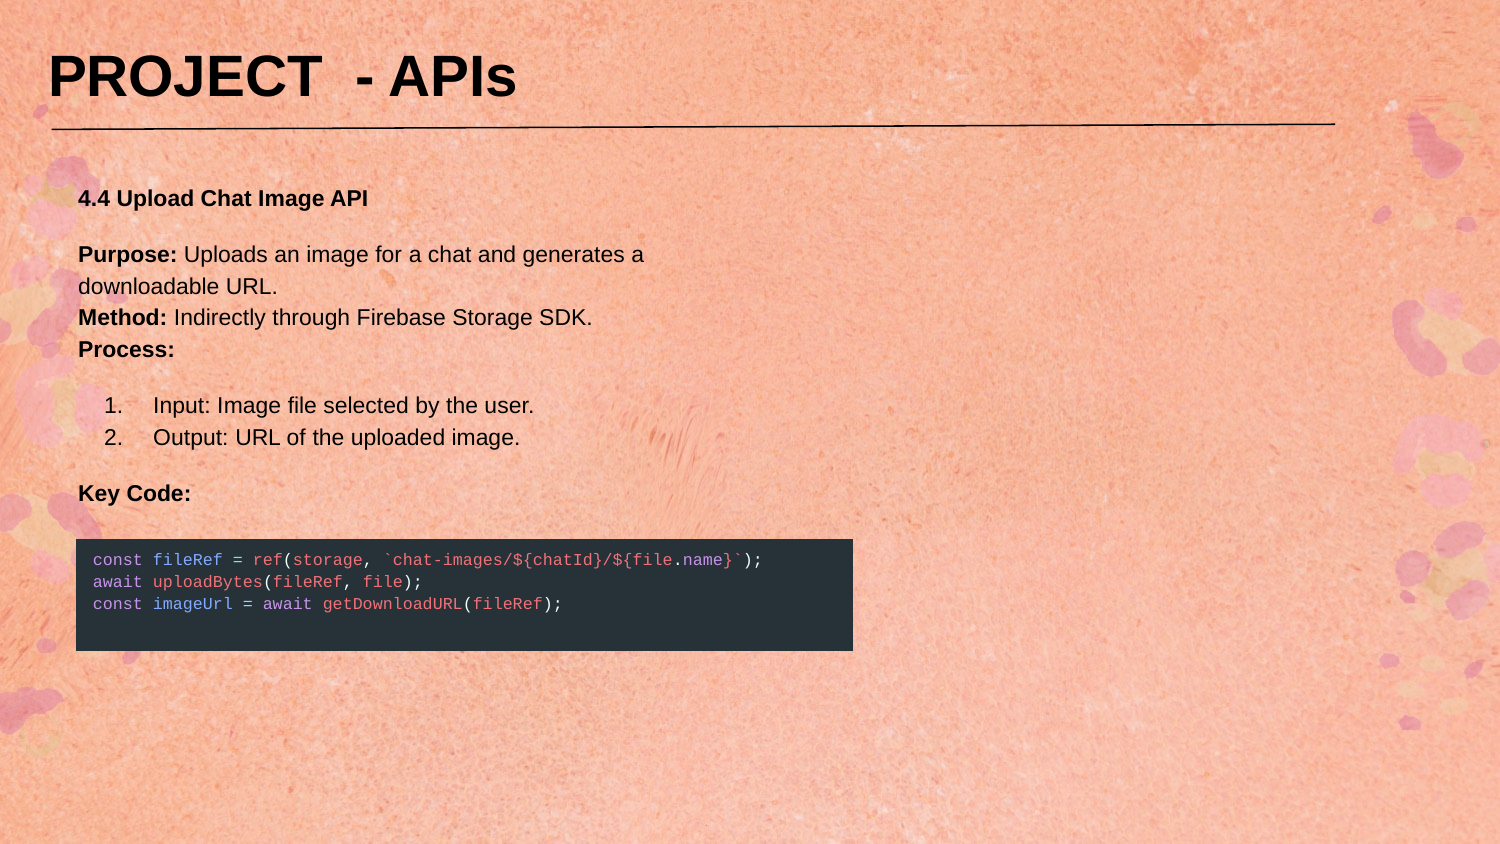

PROJECT  - APIs

4.4 Upload Chat Image API
Purpose: Uploads an image for a chat and generates a downloadable URL.
Method: Indirectly through Firebase Storage SDK.
Process:
Input: Image file selected by the user.
Output: URL of the uploaded image.
Key Code:

| const fileRef = ref(storage, `chat-images/${chatId}/${file.name}`); await uploadBytes(fileRef, file); const imageUrl = await getDownloadURL(fileRef); ​ |
| --- |